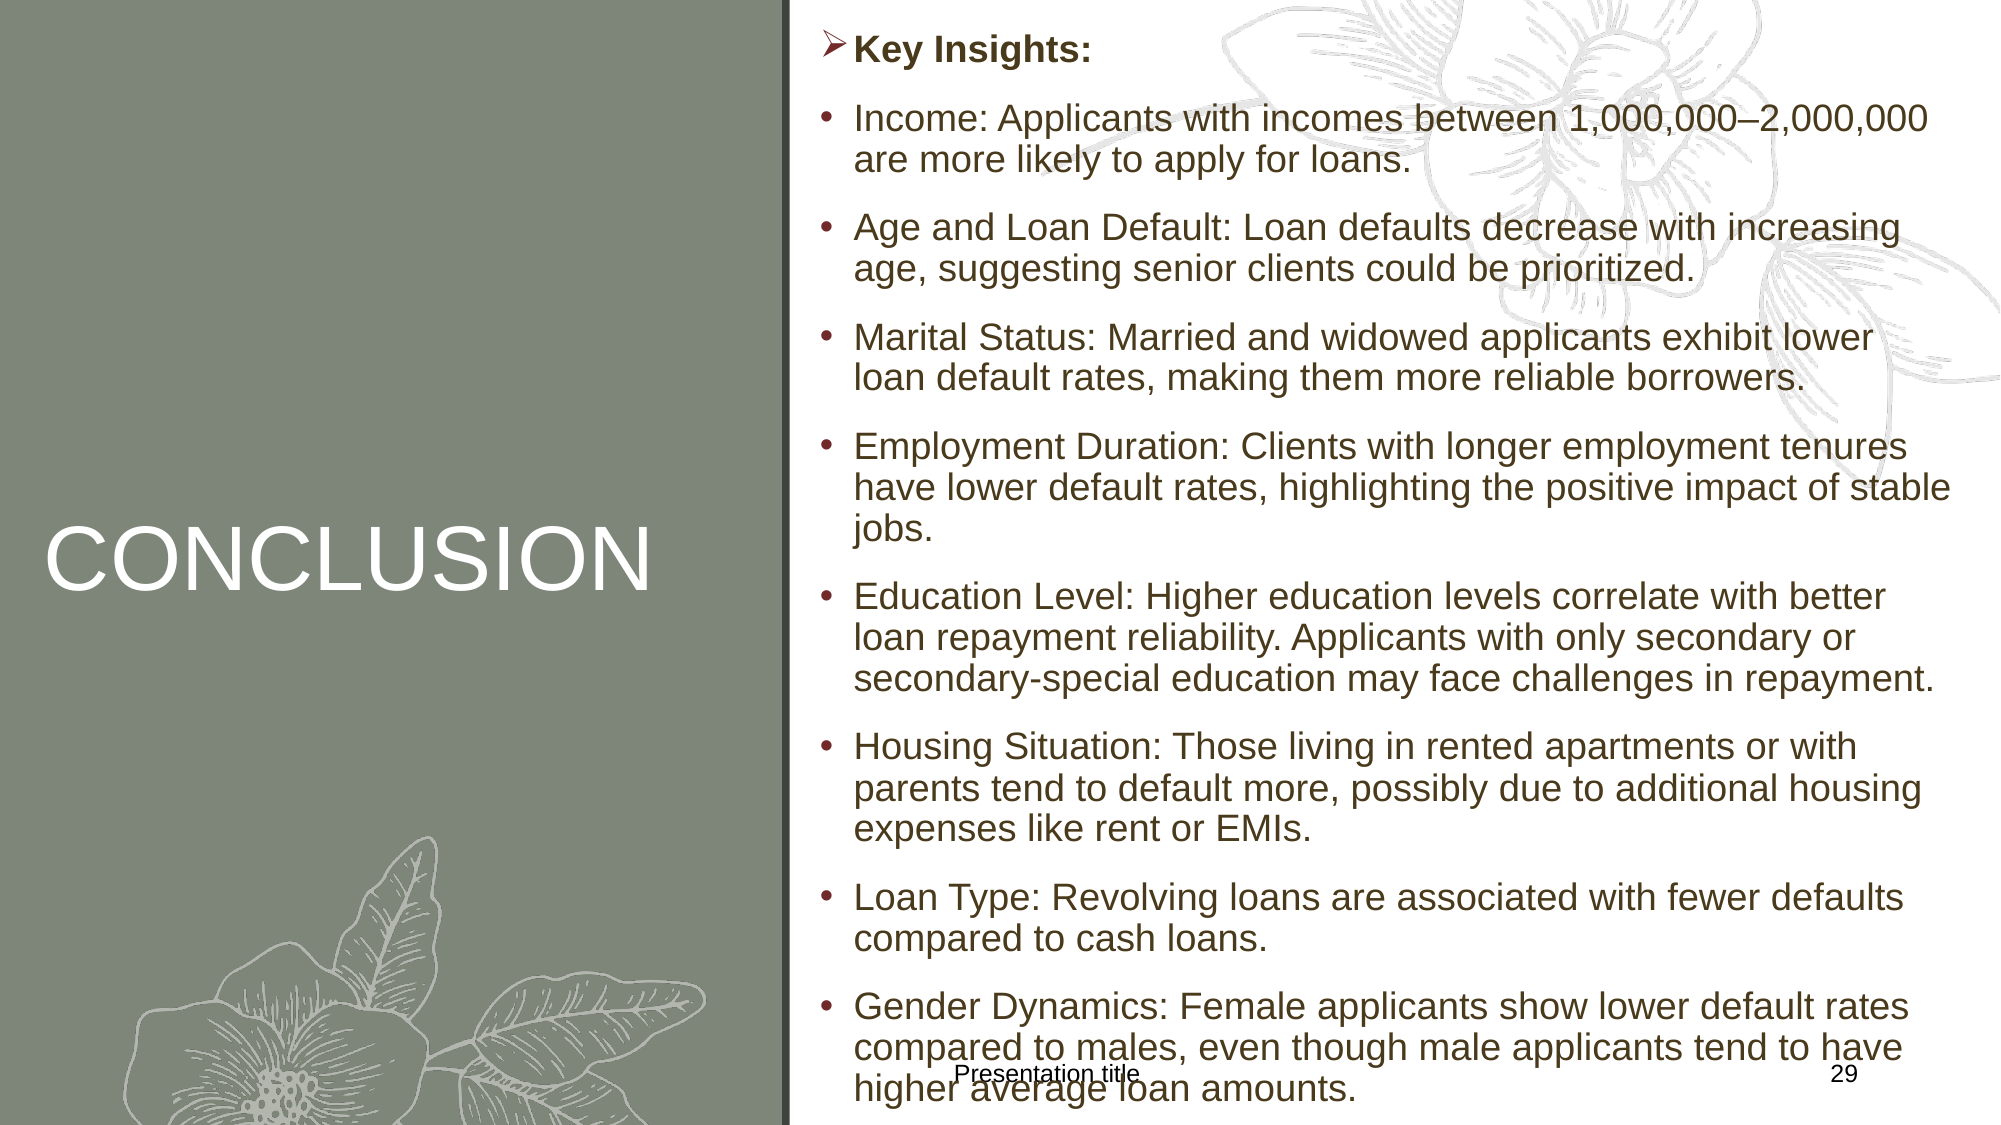

Key Insights:
Income: Applicants with incomes between 1,000,000–2,000,000 are more likely to apply for loans.
Age and Loan Default: Loan defaults decrease with increasing age, suggesting senior clients could be prioritized.
Marital Status: Married and widowed applicants exhibit lower loan default rates, making them more reliable borrowers.
Employment Duration: Clients with longer employment tenures have lower default rates, highlighting the positive impact of stable jobs.
Education Level: Higher education levels correlate with better loan repayment reliability. Applicants with only secondary or secondary-special education may face challenges in repayment.
Housing Situation: Those living in rented apartments or with parents tend to default more, possibly due to additional housing expenses like rent or EMIs.
Loan Type: Revolving loans are associated with fewer defaults compared to cash loans.
Gender Dynamics: Female applicants show lower default rates compared to males, even though male applicants tend to have higher average loan amounts.

# CONCLUSION
Presentation title
29